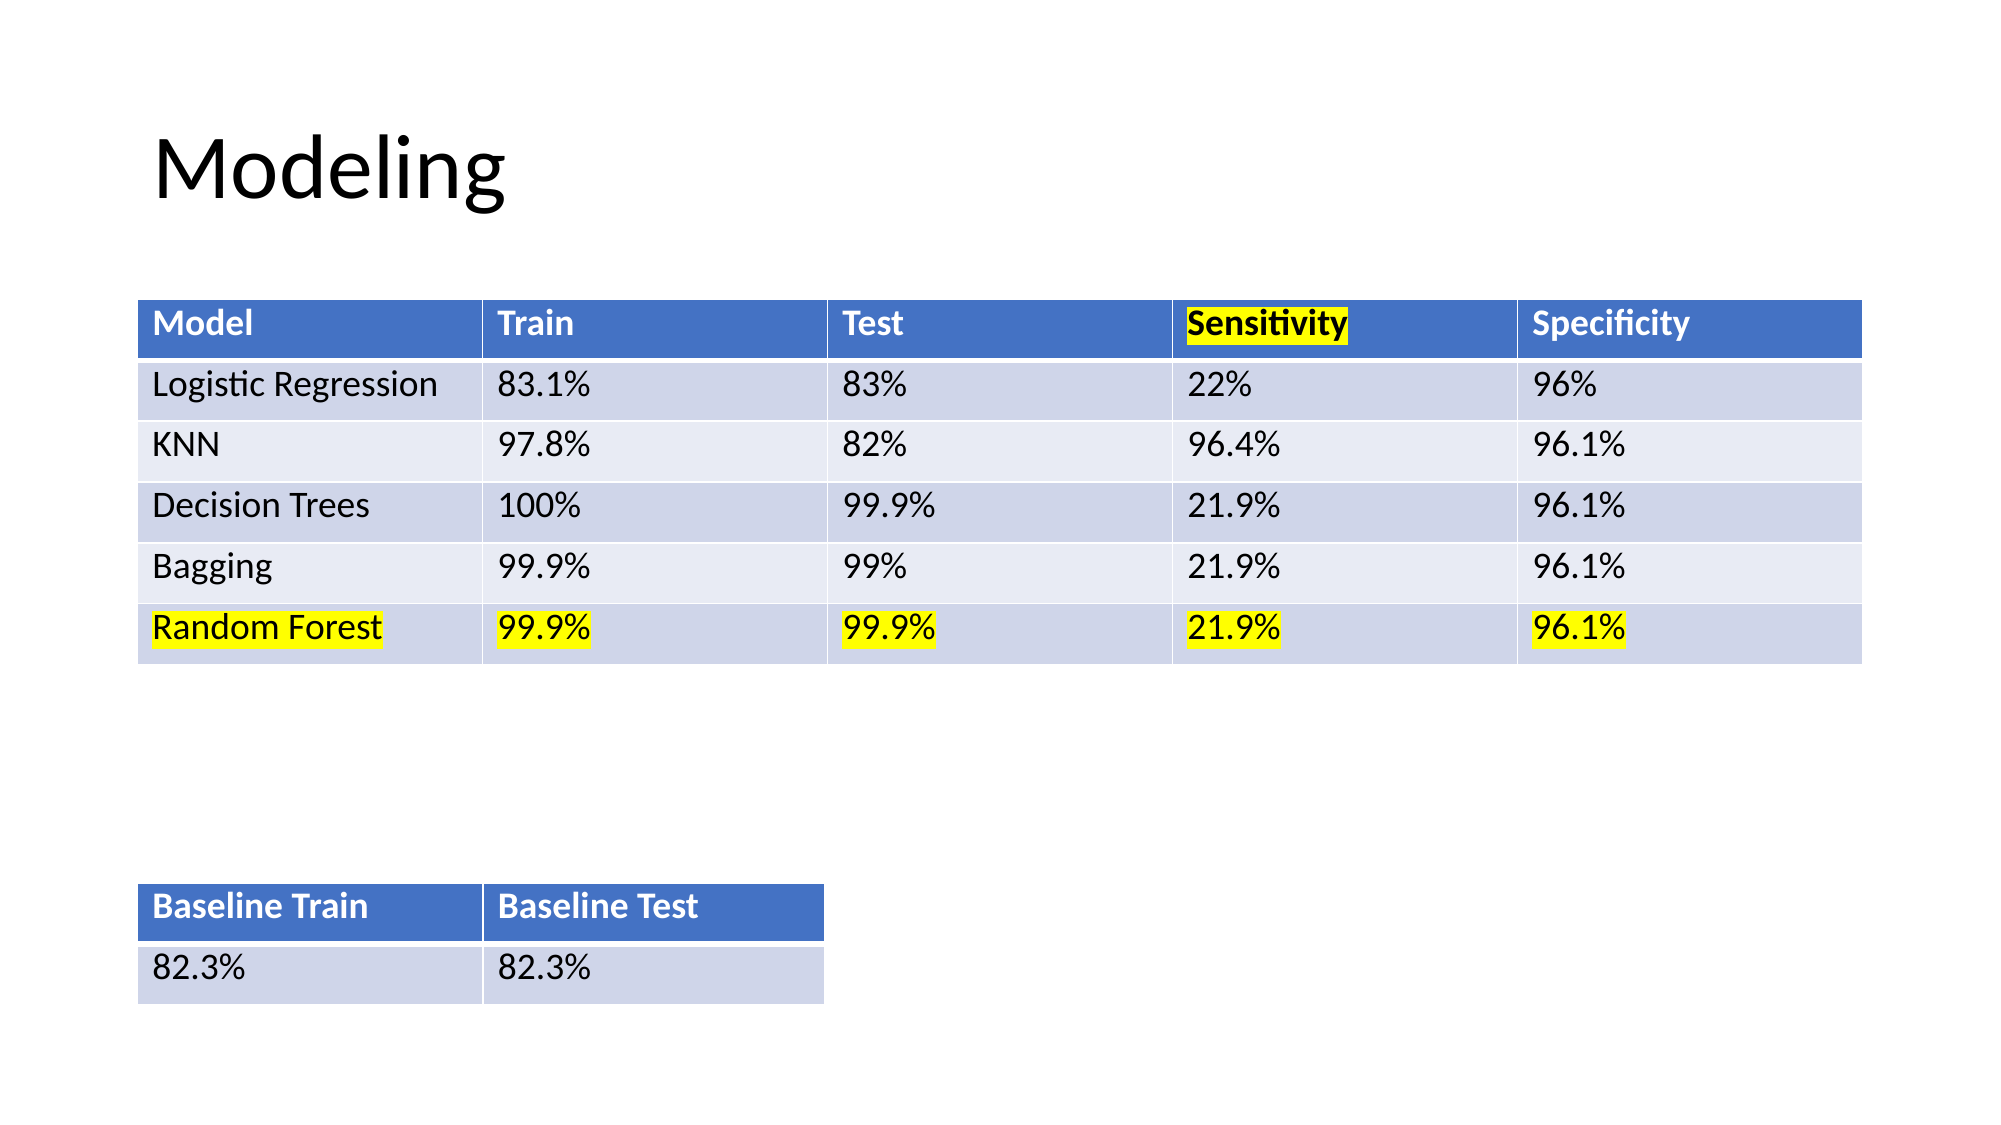

# Modeling
| Model | Train | Test | Sensitivity | Specificity |
| --- | --- | --- | --- | --- |
| Logistic Regression | 83.1% | 83% | 22% | 96% |
| KNN | 97.8% | 82% | 96.4% | 96.1% |
| Decision Trees | 100% | 99.9% | 21.9% | 96.1% |
| Bagging | 99.9% | 99% | 21.9% | 96.1% |
| Random Forest | 99.9% | 99.9% | 21.9% | 96.1% |
| Baseline Train | Baseline Test |
| --- | --- |
| 82.3% | 82.3% |